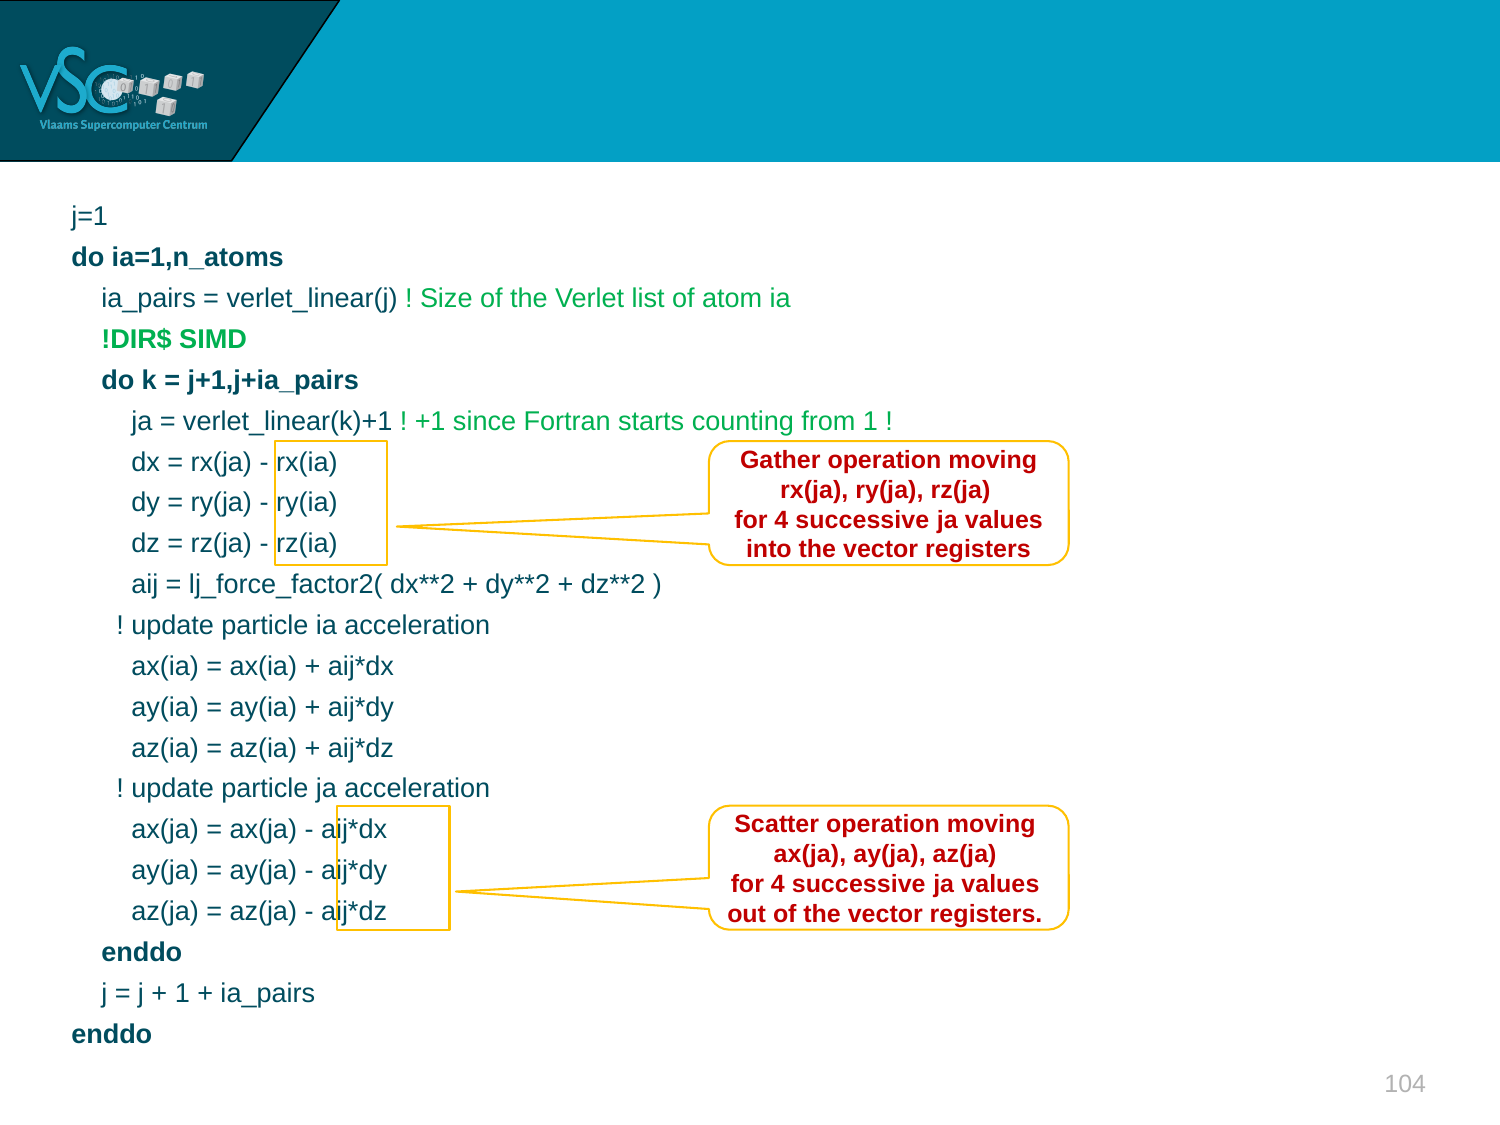

#
j=1
do ia=1,n_atoms
    ia_pairs = verlet_linear(j) ! Size of the Verlet list of atom ia
    !DIR$ SIMD
    do k = j+1,j+ia_pairs
        ja = verlet_linear(k)+1 ! +1 since Fortran starts counting from 1 !
        dx = rx(ja) - rx(ia)
        dy = ry(ja) - ry(ia)
        dz = rz(ja) - rz(ia)
        aij = lj_force_factor2( dx**2 + dy**2 + dz**2 )
      ! update particle ia acceleration
        ax(ia) = ax(ia) + aij*dx
        ay(ia) = ay(ia) + aij*dy
        az(ia) = az(ia) + aij*dz
      ! update particle ja acceleration
        ax(ja) = ax(ja) - aij*dx
        ay(ja) = ay(ja) - aij*dy
        az(ja) = az(ja) - aij*dz
    enddo
    j = j + 1 + ia_pairs
enddo

Gather operation moving
rx(ja), ry(ja), rz(ja)
for 4 successive ja values into the vector registers

Scatter operation moving
ax(ja), ay(ja), az(ja)
for 4 successive ja values
out of the vector registers.
104